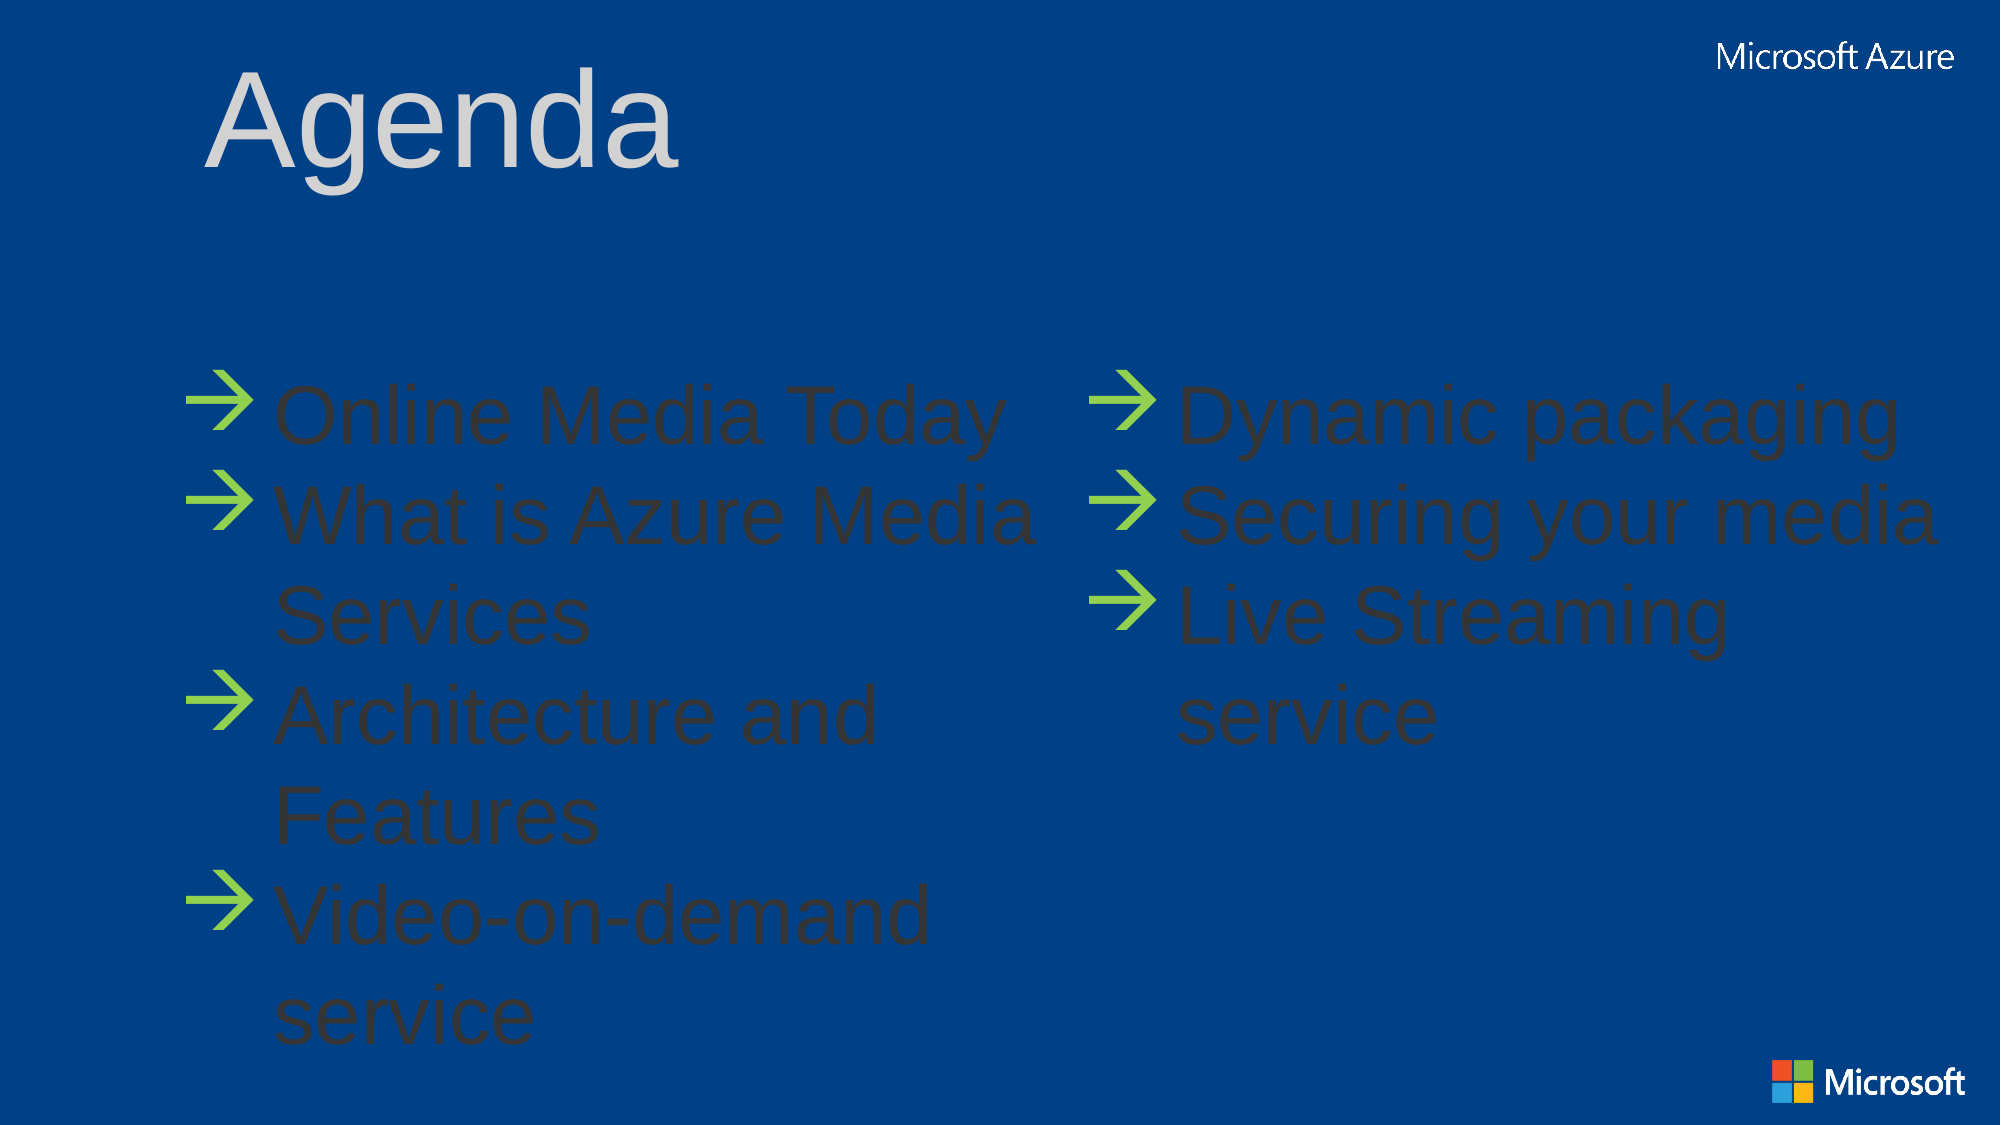

Agenda
Online Media Today
What is Azure Media Services
Architecture and Features
Video-on-demand service
Dynamic packaging
Securing your media
Live Streaming service